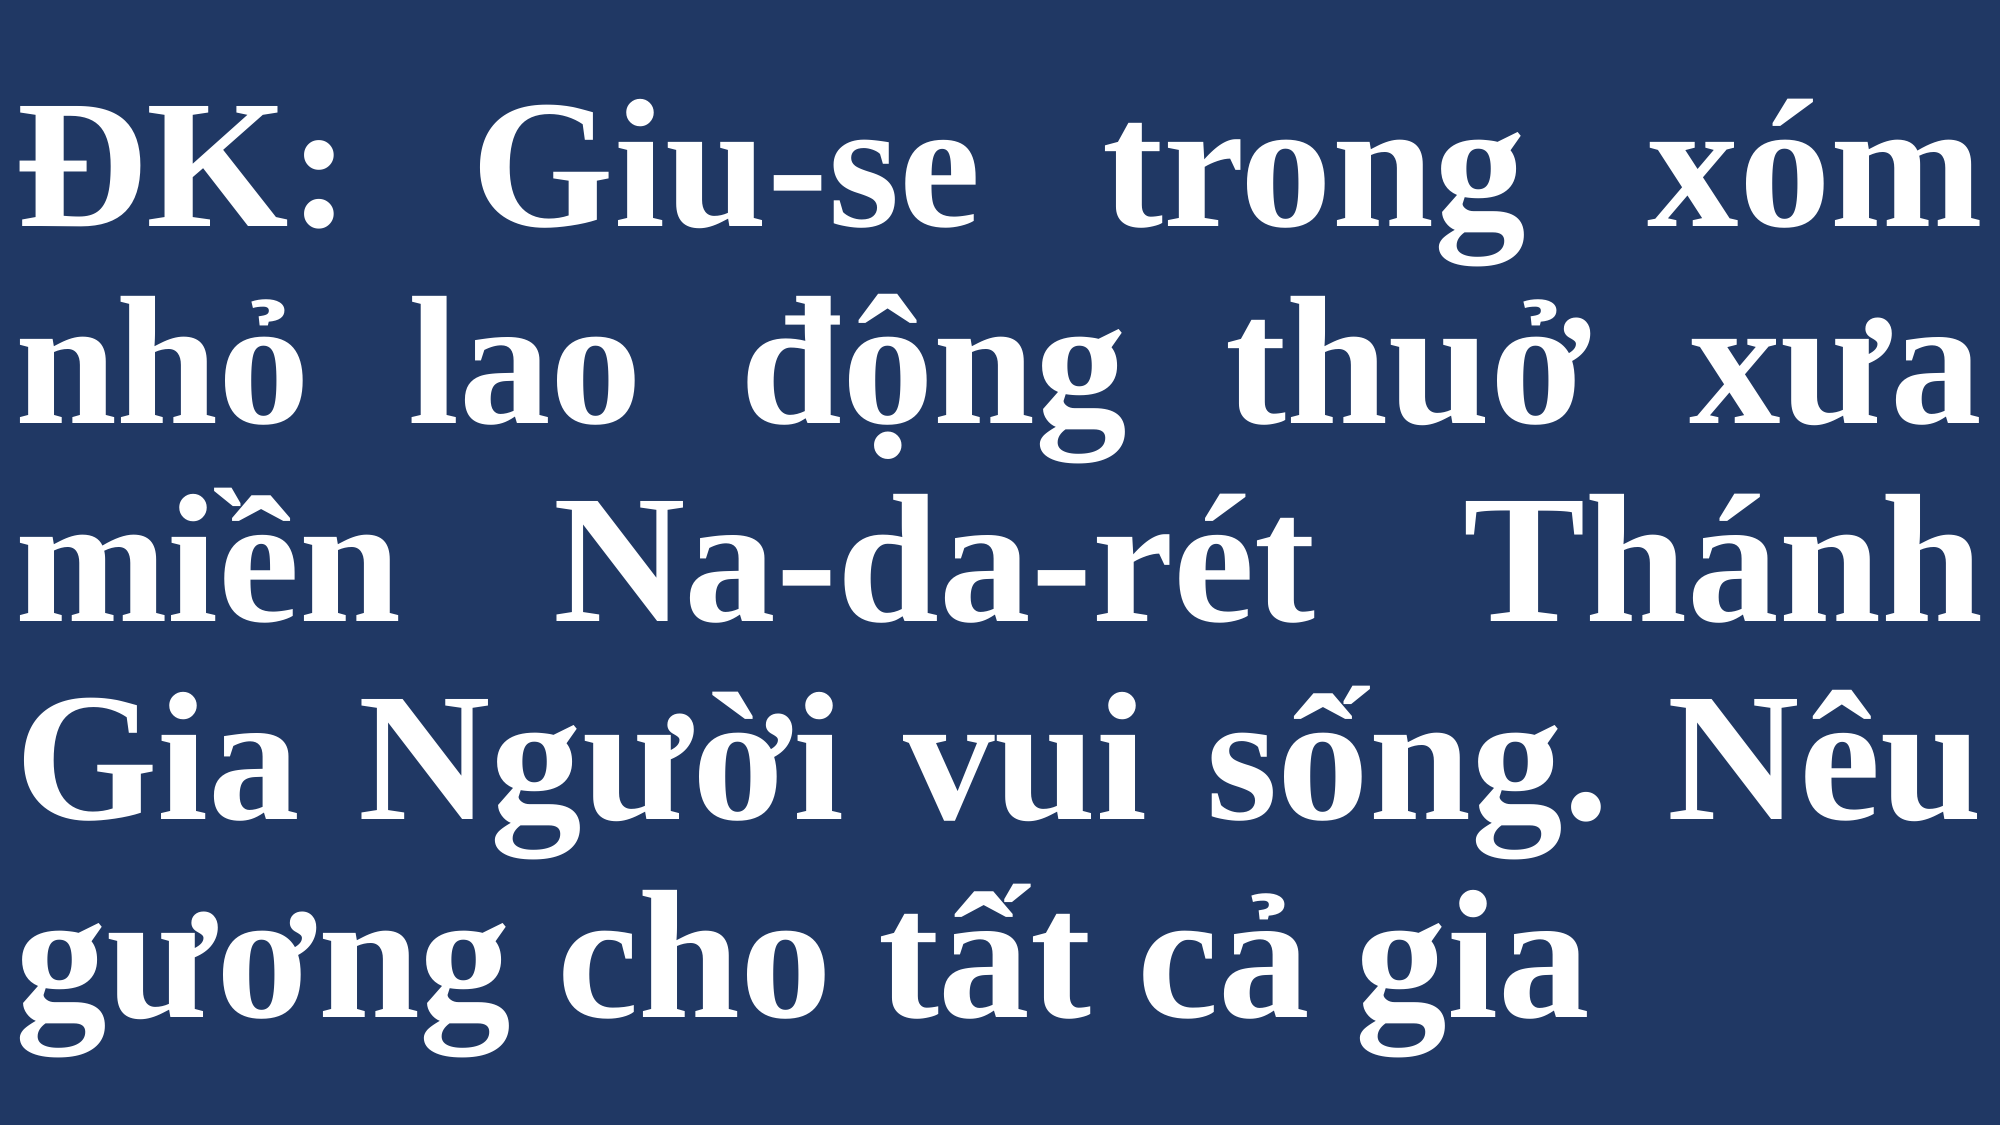

# ĐK: Giu-se trong xóm nhỏ lao động thuở xưa miền Na-da-rét Thánh Gia Người vui sống. Nêu gương cho tất cả gia